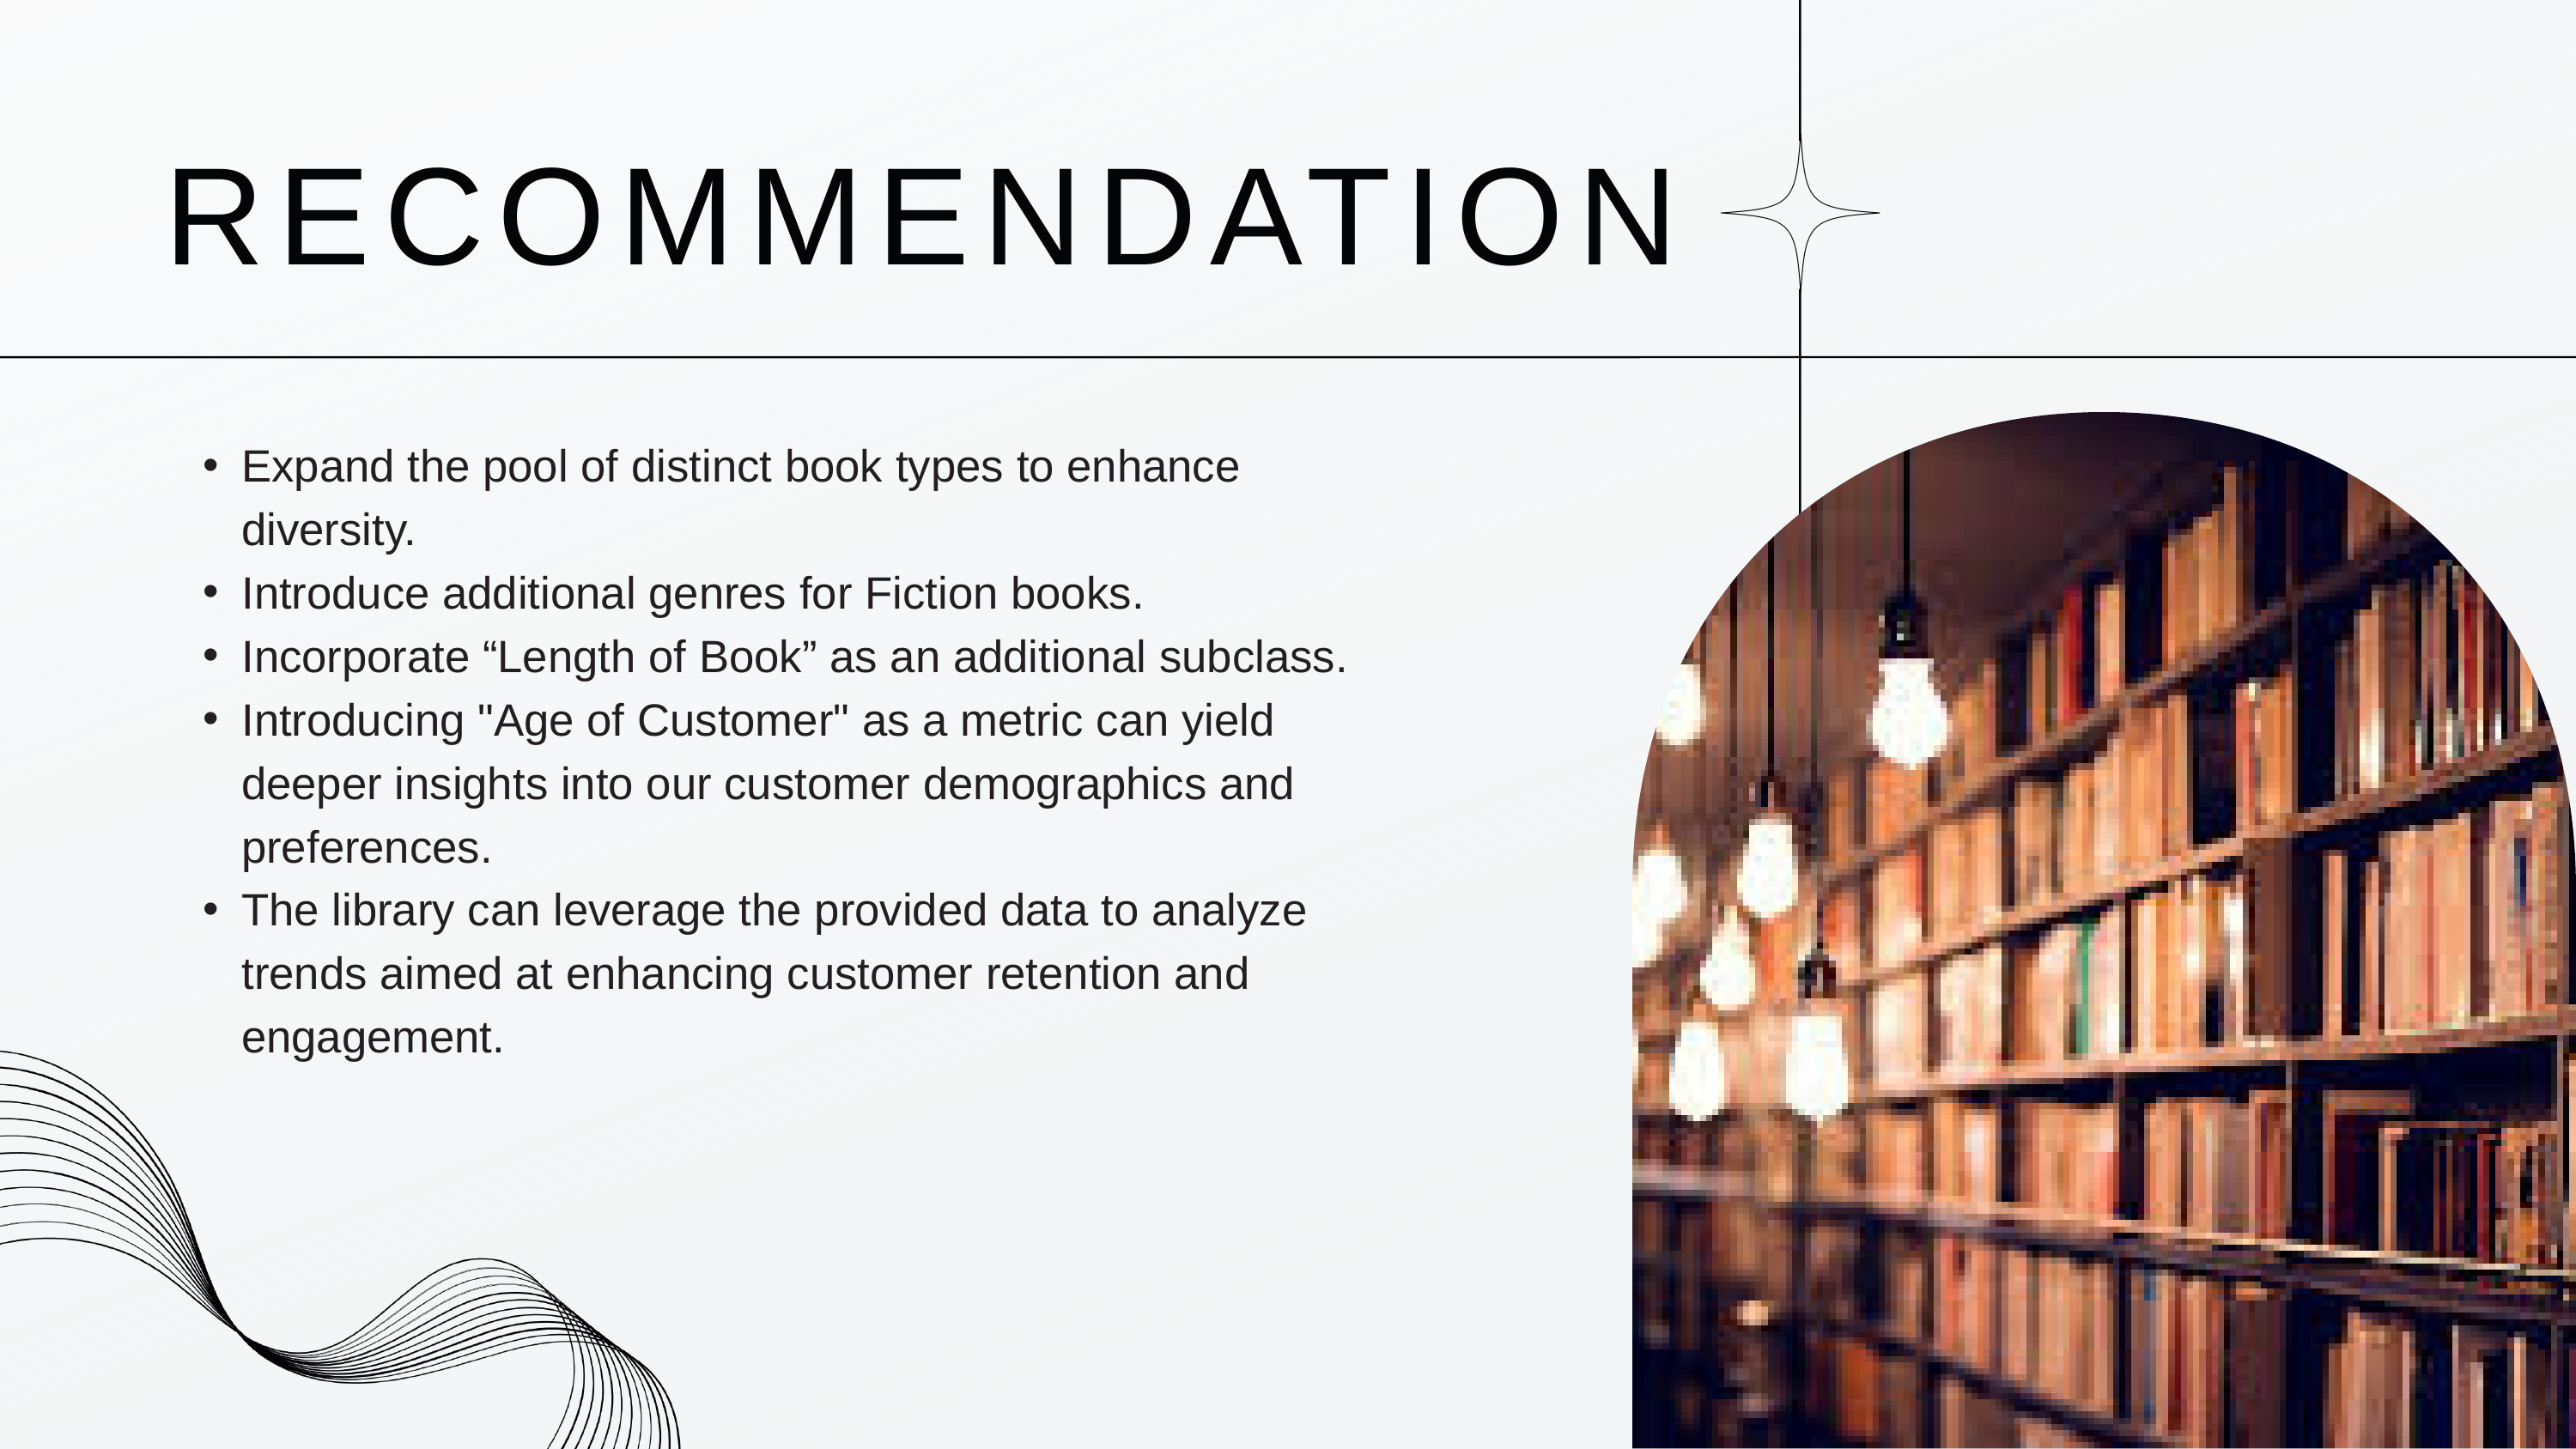

RECOMMENDATION

Expand the pool of distinct book types to enhance diversity.  ​
Introduce additional genres for Fiction books.​
Incorporate “Length of Book” as an additional subclass.
Introducing "Age of Customer" as a metric can yield deeper insights into our customer demographics and preferences. ​
The library can leverage the provided data to analyze trends aimed at enhancing customer retention and engagement.

​